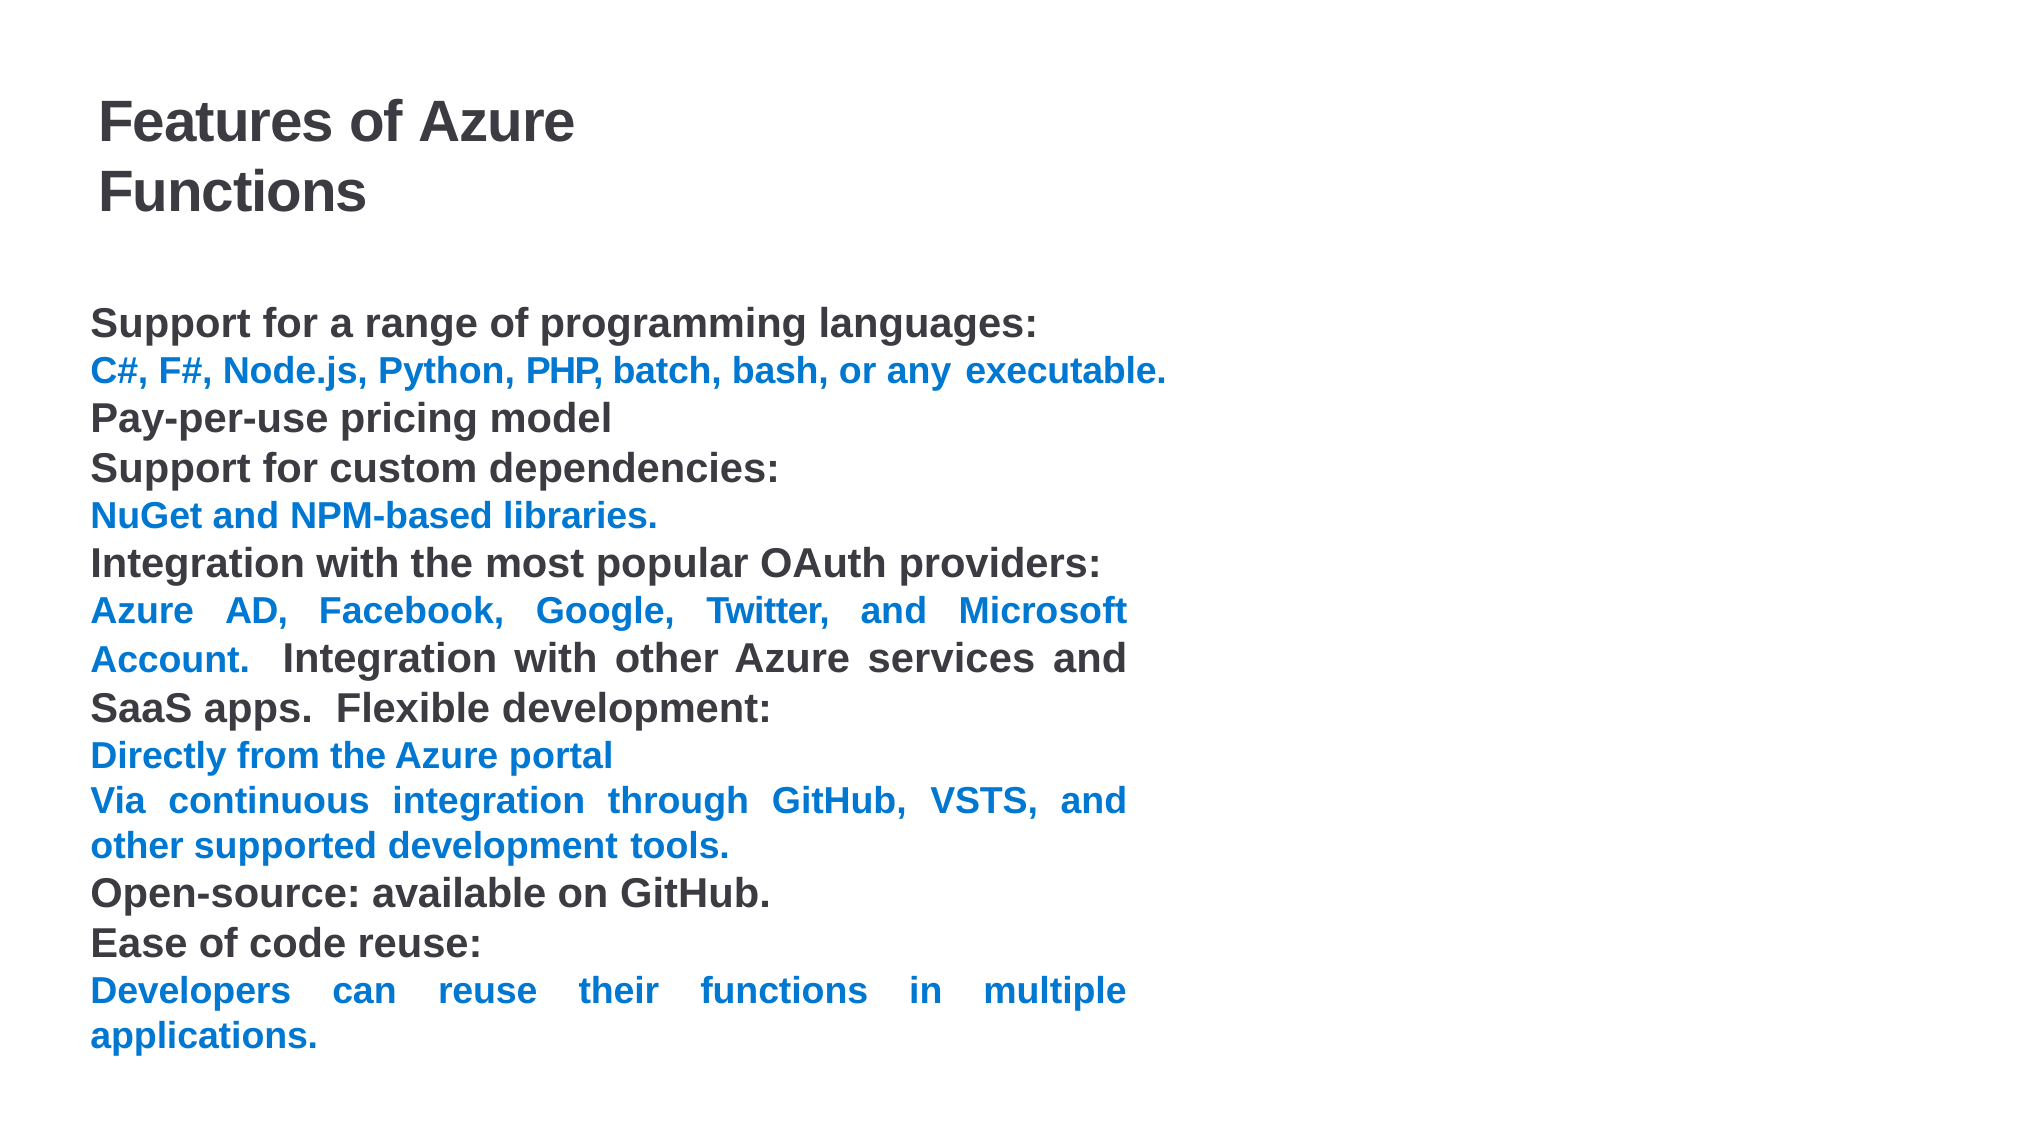

# Features of Azure Functions
Support for a range of programming languages:
C#, F#, Node.js, Python, PHP, batch, bash, or any executable.
Pay-per-use pricing model
Support for custom dependencies:
NuGet and NPM-based libraries.
Integration with the most popular OAuth providers:
Azure AD, Facebook, Google, Twitter, and Microsoft Account.  Integration with other Azure services and SaaS apps.  Flexible development:
Directly from the Azure portal
Via continuous integration through GitHub, VSTS, and other supported development tools.
Open-source: available on GitHub.
Ease of code reuse:
Developers can reuse their functions in multiple applications.